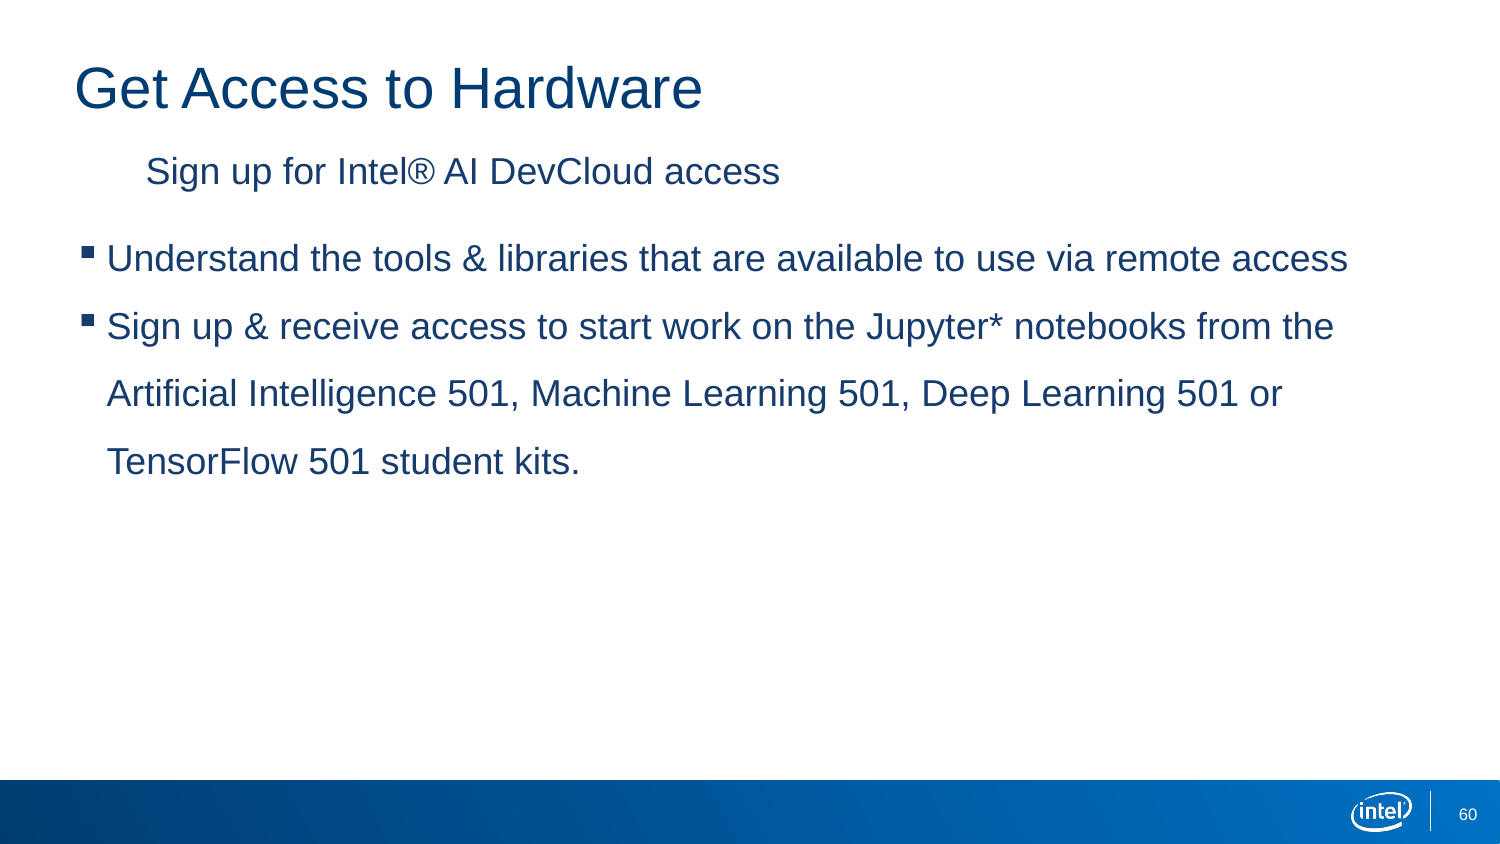

# Get Access to Hardware
Sign up for Intel® AI DevCloud access
Understand the tools & libraries that are available to use via remote access
Sign up & receive access to start work on the Jupyter* notebooks from the Artificial Intelligence 501, Machine Learning 501, Deep Learning 501 or TensorFlow 501 student kits.
60